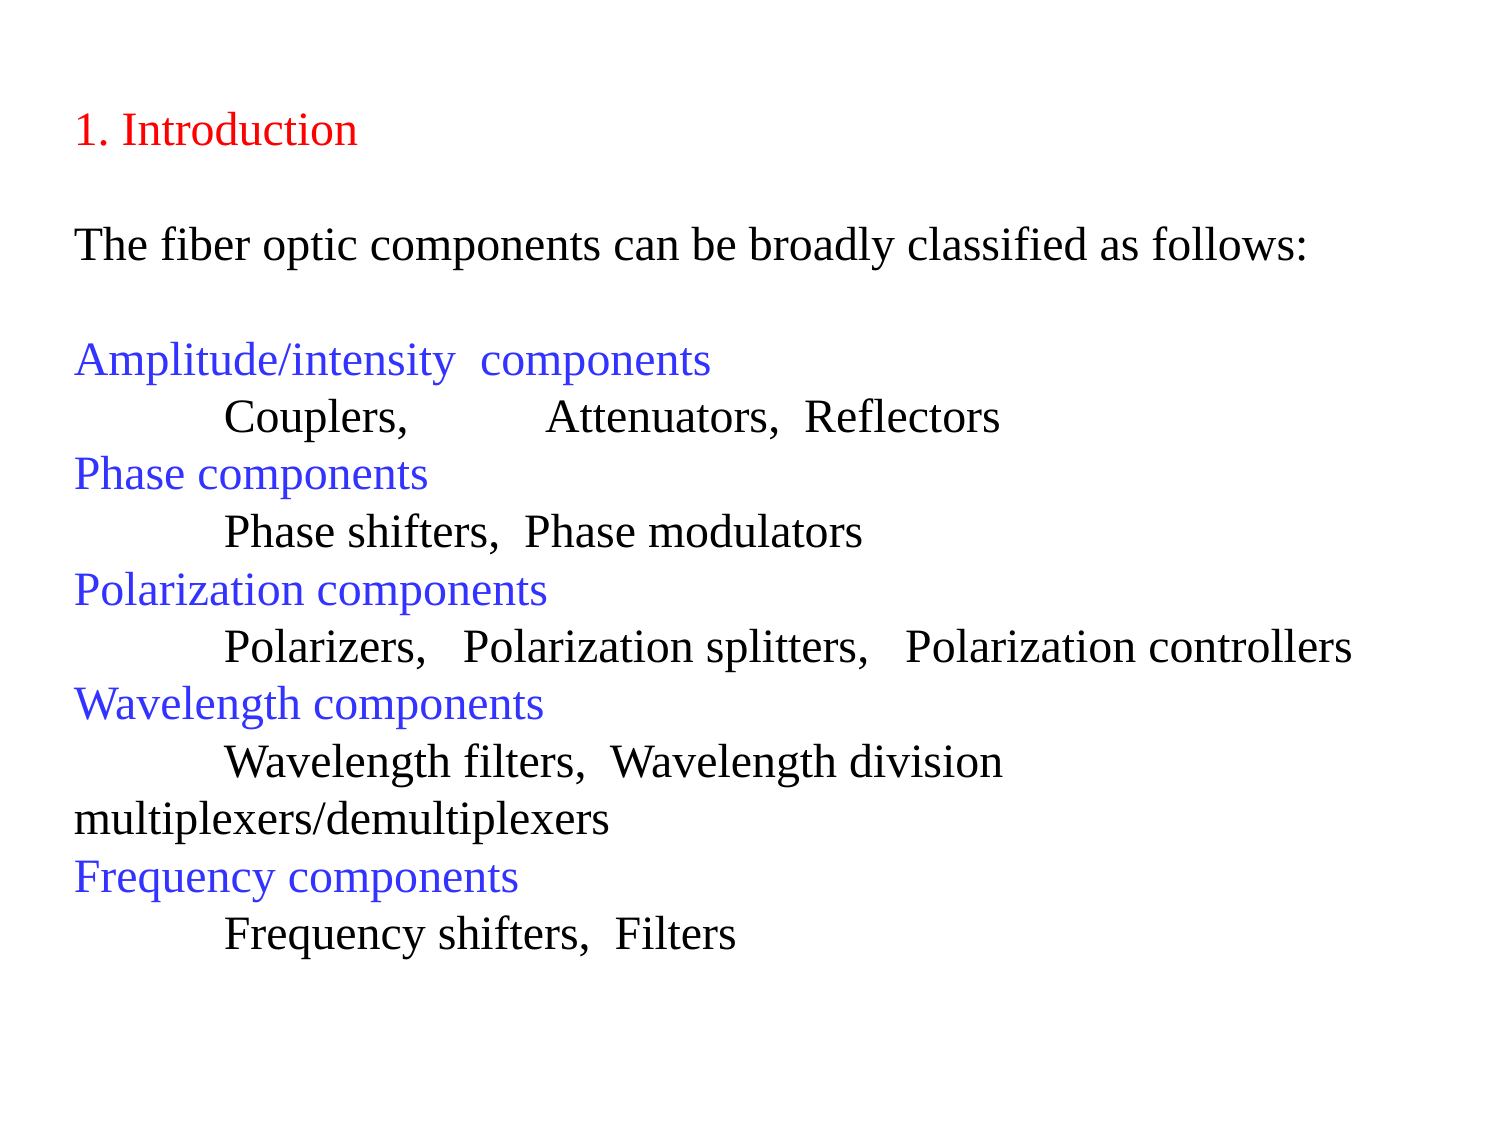

1. Introduction

The fiber optic components can be broadly classified as follows:

Amplitude/intensity  components
	Couplers,	  Attenuators,  Reflectors
Phase components
	Phase shifters,  Phase modulators
Polarization components
	Polarizers,   Polarization splitters,   Polarization controllers
Wavelength components
	Wavelength filters,  Wavelength division multiplexers/demultiplexers
Frequency components
	Frequency shifters,  Filters